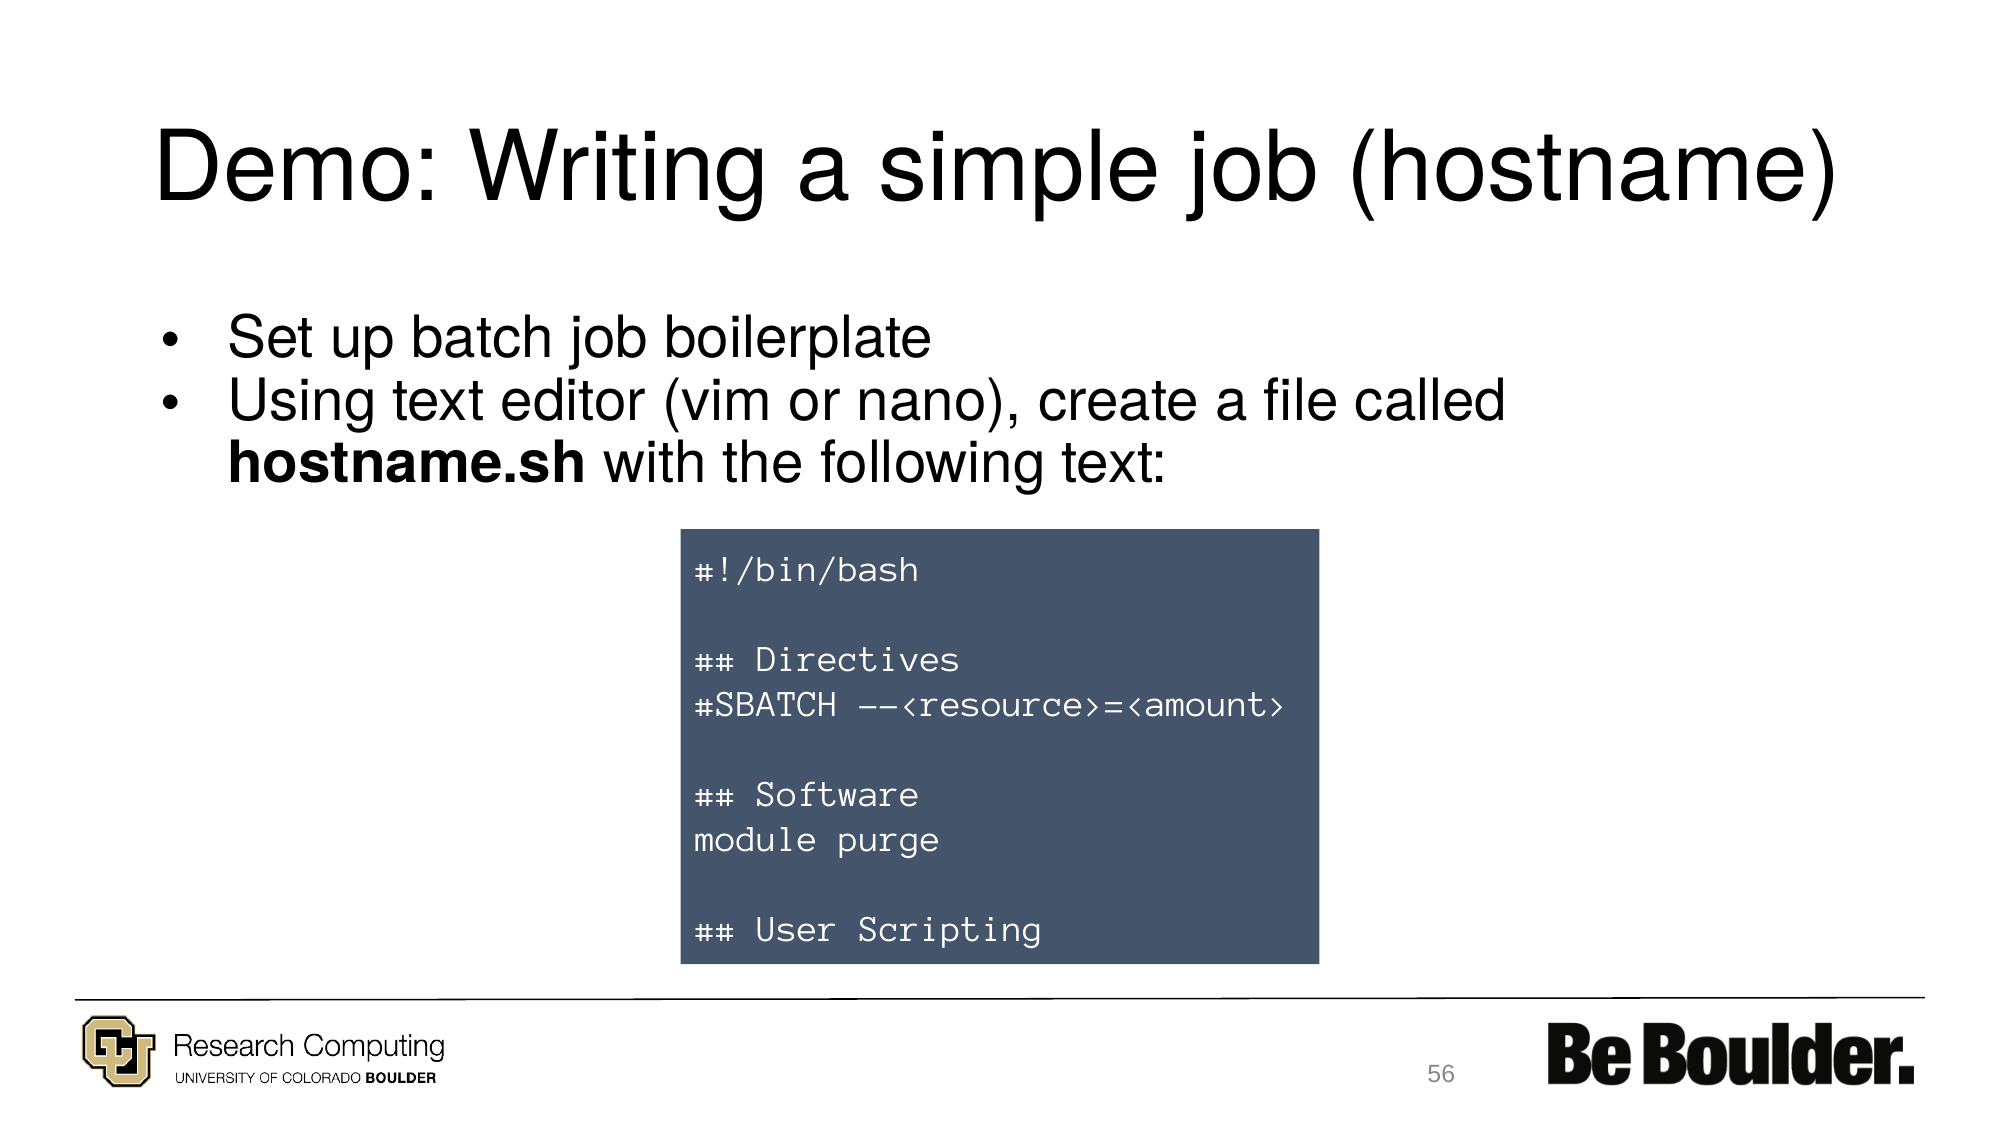

# Demo: Writing a simple job (hostname)
Set up batch job boilerplate
Using text editor (vim or nano), create a file called hostname.sh with the following text:
#!/bin/bash

## Directives
#SBATCH --<resource>=<amount>

## Software
module purge

## User Scripting
56